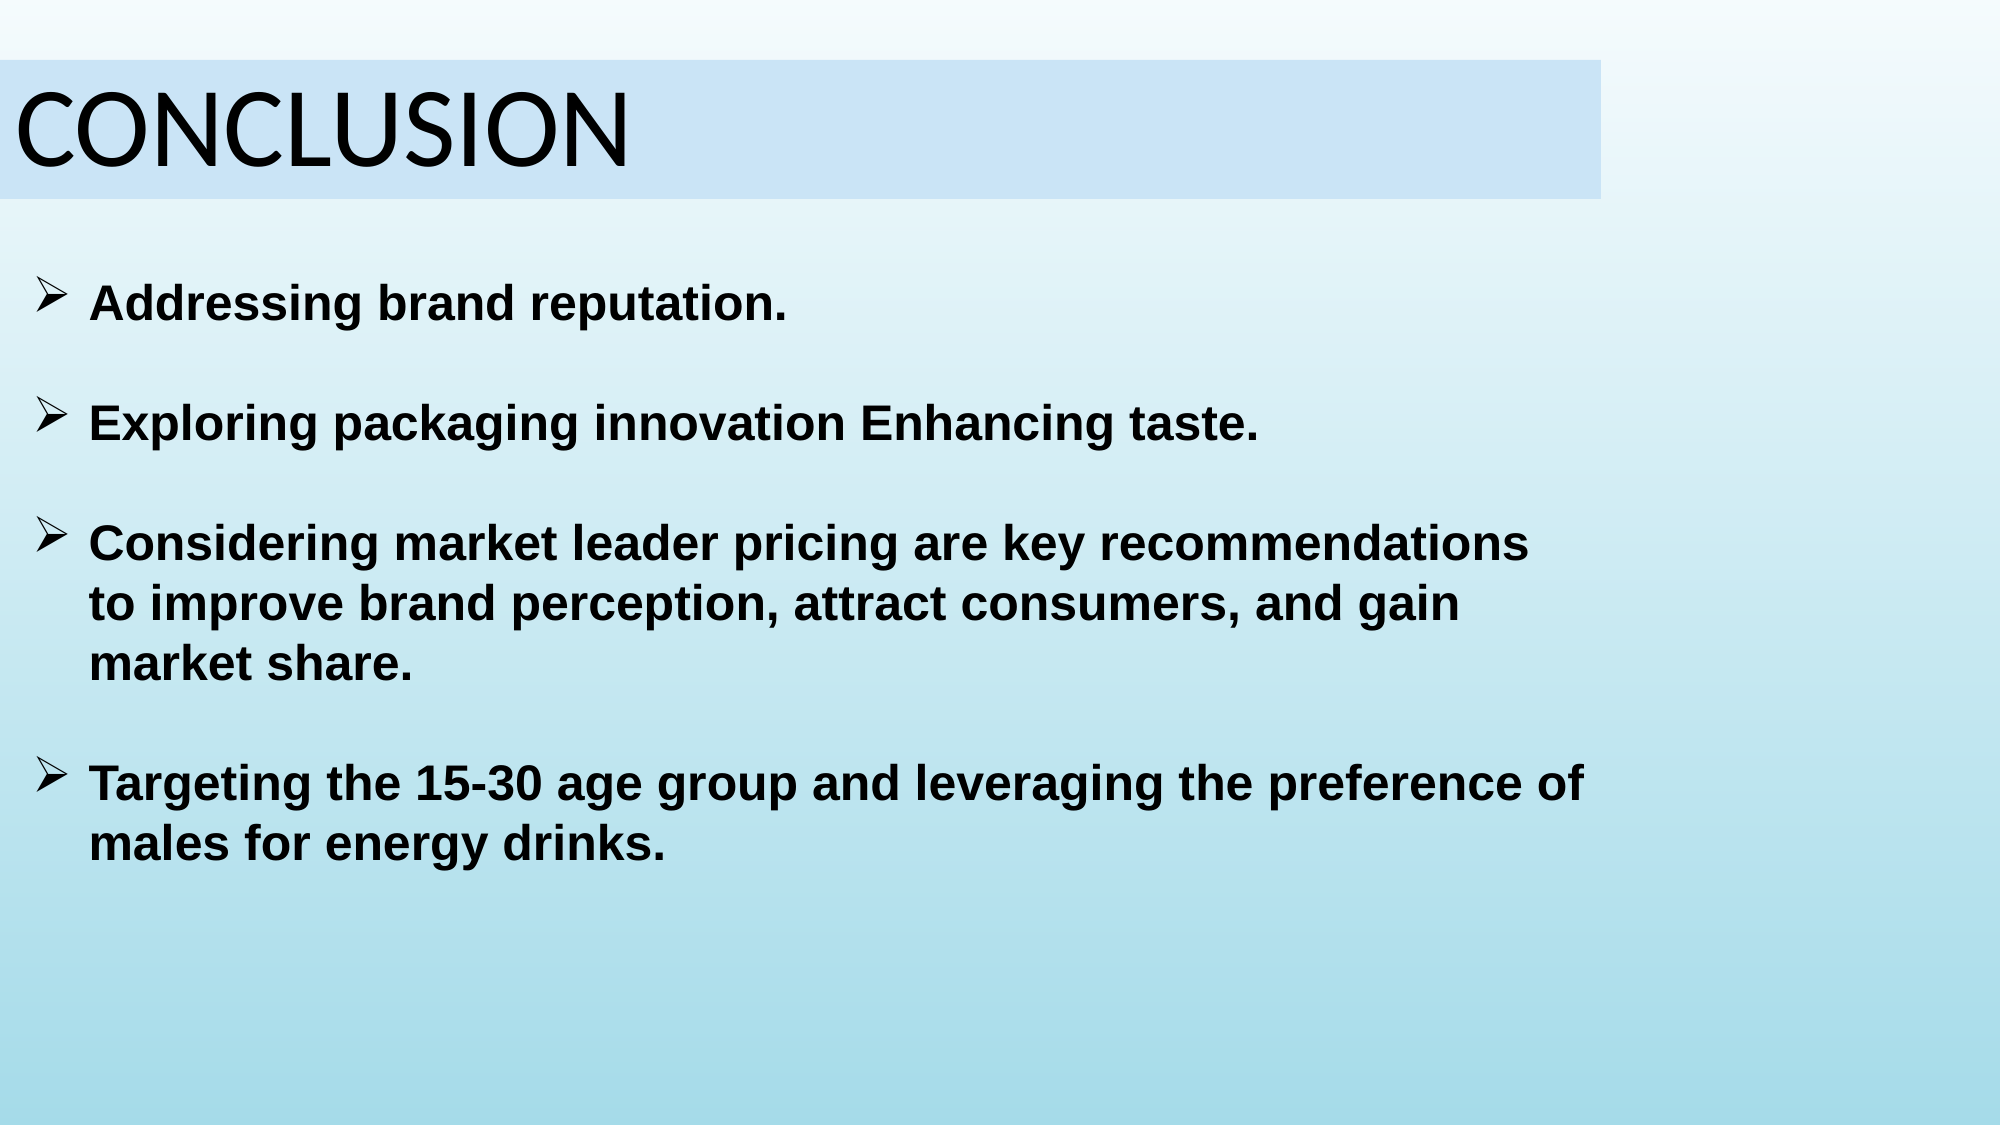

CONCLUSION
Addressing brand reputation.

Exploring packaging innovation Enhancing taste.

Considering market leader pricing are key recommendations to improve brand perception, attract consumers, and gain market share.

Targeting the 15-30 age group and leveraging the preference of males for energy drinks.